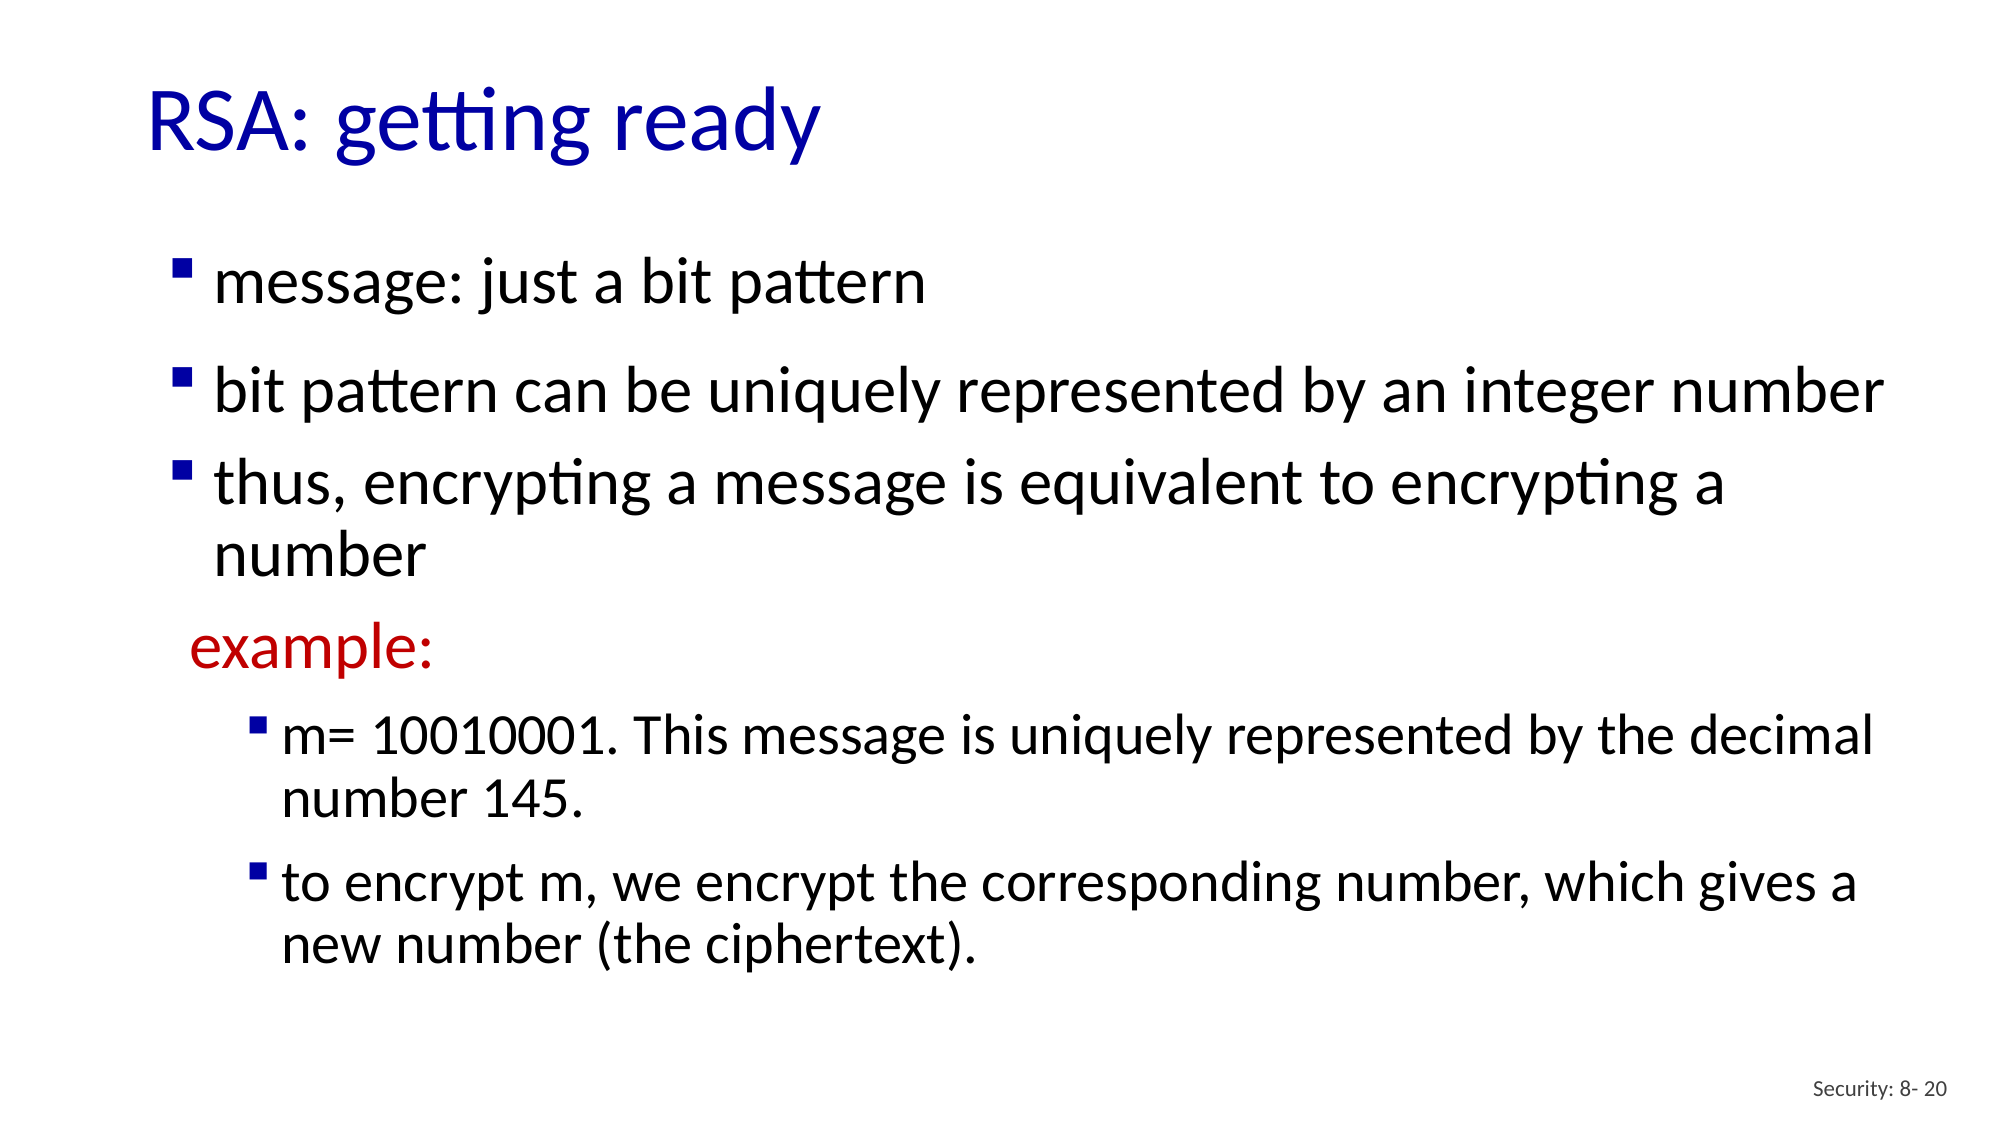

# RSA: getting ready
message: just a bit pattern
bit pattern can be uniquely represented by an integer number
thus, encrypting a message is equivalent to encrypting a number
example:
m= 10010001. This message is uniquely represented by the decimal number 145.
to encrypt m, we encrypt the corresponding number, which gives a new number (the ciphertext).
Security: 8- 20